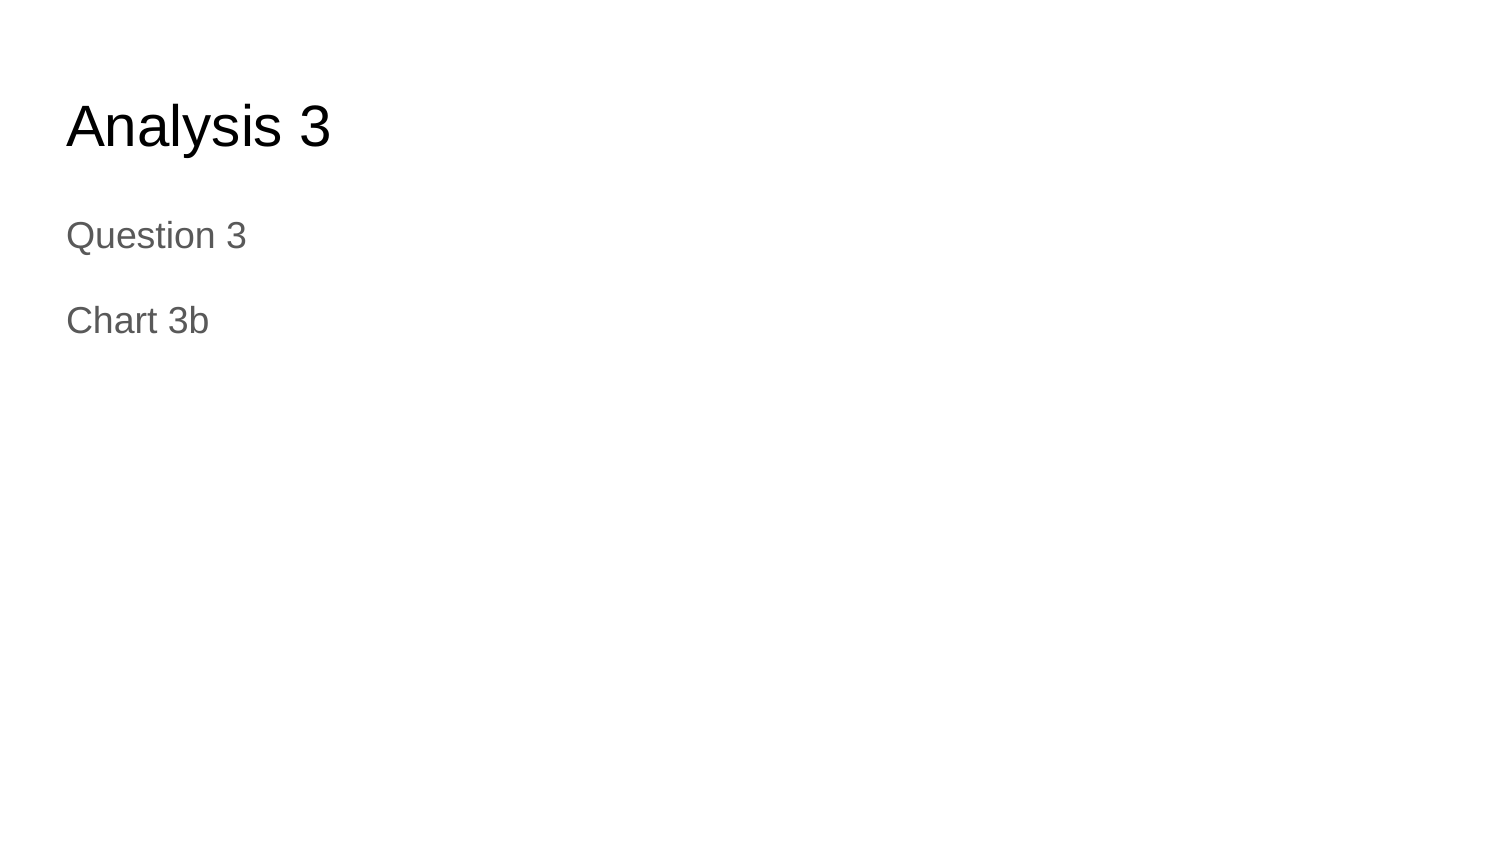

# Analysis 3
Question 3
Chart 3b